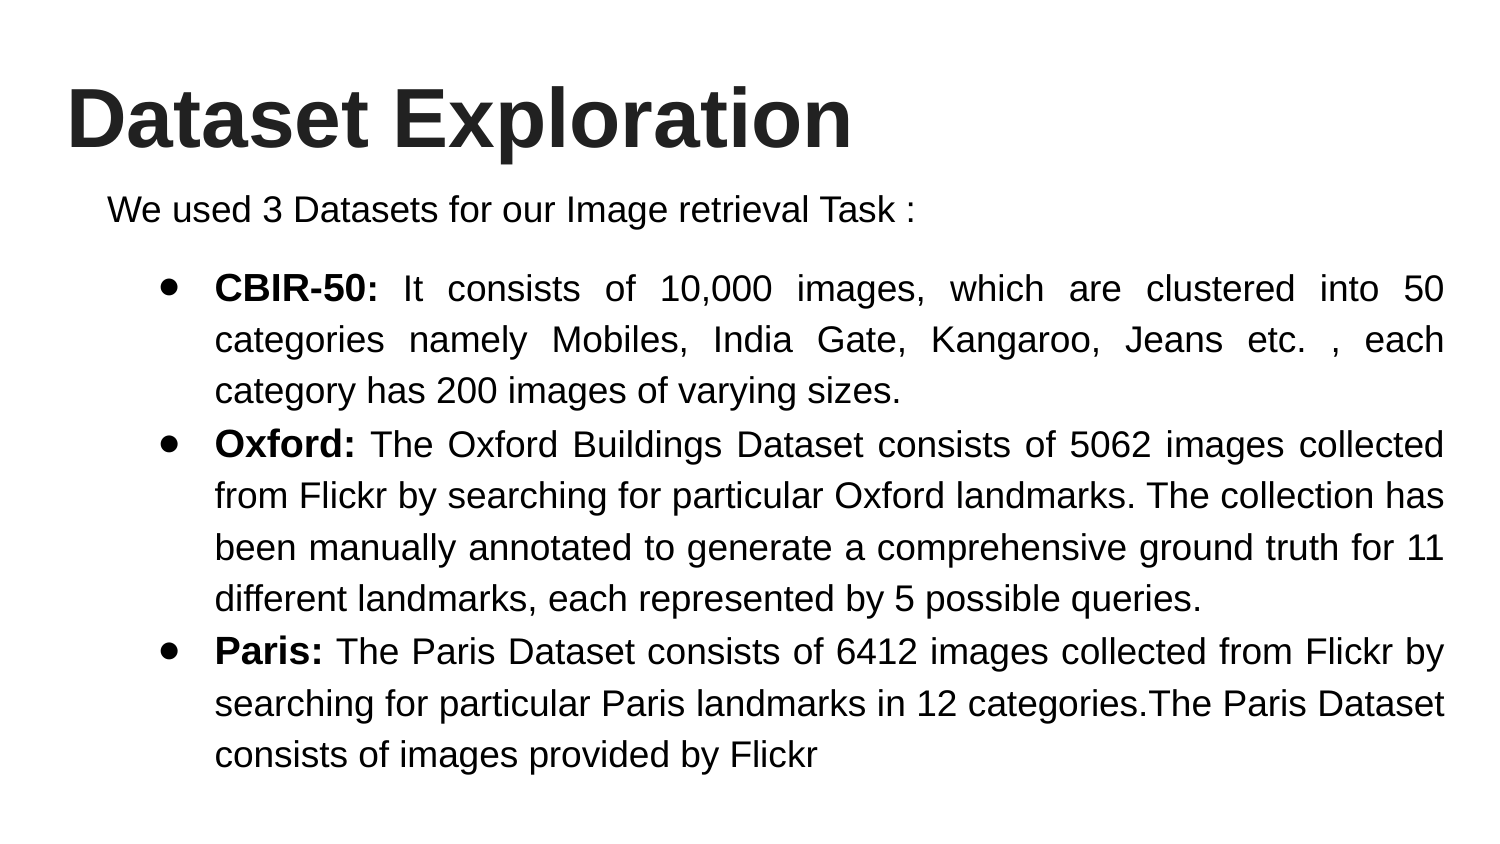

# Dataset Exploration
    We used 3 Datasets for our Image retrieval Task :
CBIR-50: It consists of 10,000 images, which are clustered into 50 categories namely Mobiles, India Gate, Kangaroo, Jeans etc. , each category has 200 images of varying sizes.
Oxford: The Oxford Buildings Dataset consists of 5062 images collected from Flickr by searching for particular Oxford landmarks. The collection has been manually annotated to generate a comprehensive ground truth for 11 different landmarks, each represented by 5 possible queries.
Paris: The Paris Dataset consists of 6412 images collected from Flickr by searching for particular Paris landmarks in 12 categories.The Paris Dataset consists of images provided by Flickr